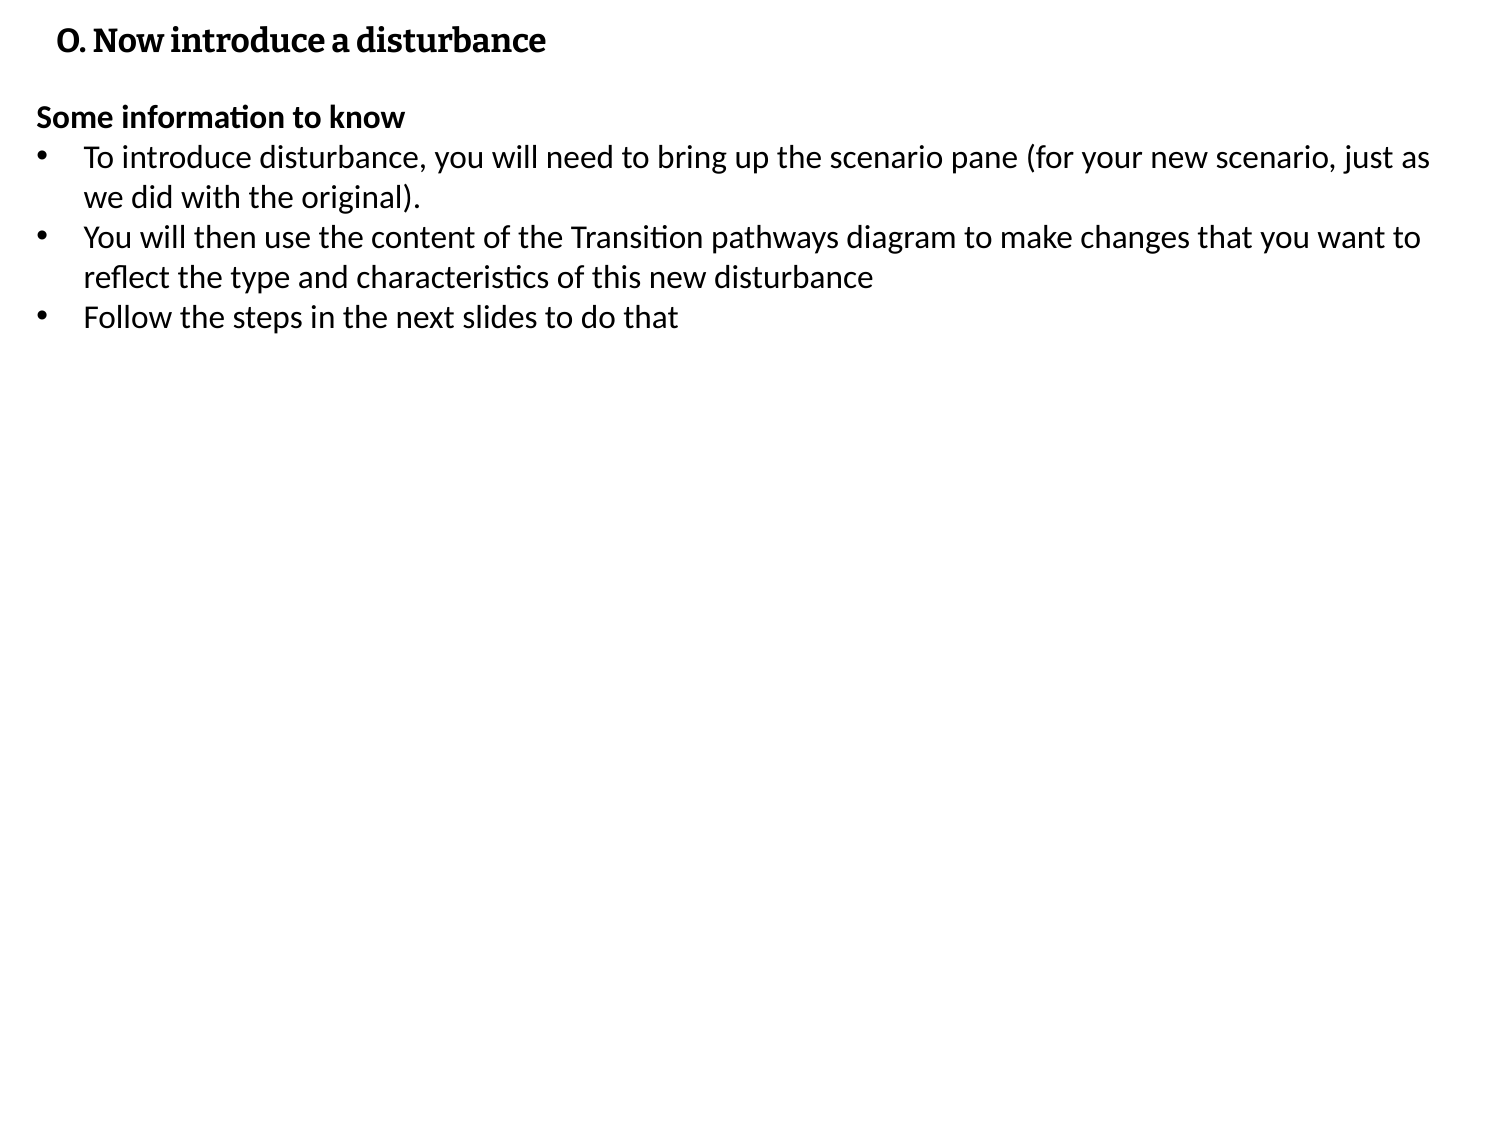

O. Now introduce a disturbance
Some information to know
To introduce disturbance, you will need to bring up the scenario pane (for your new scenario, just as we did with the original).
You will then use the content of the Transition pathways diagram to make changes that you want to reflect the type and characteristics of this new disturbance
Follow the steps in the next slides to do that